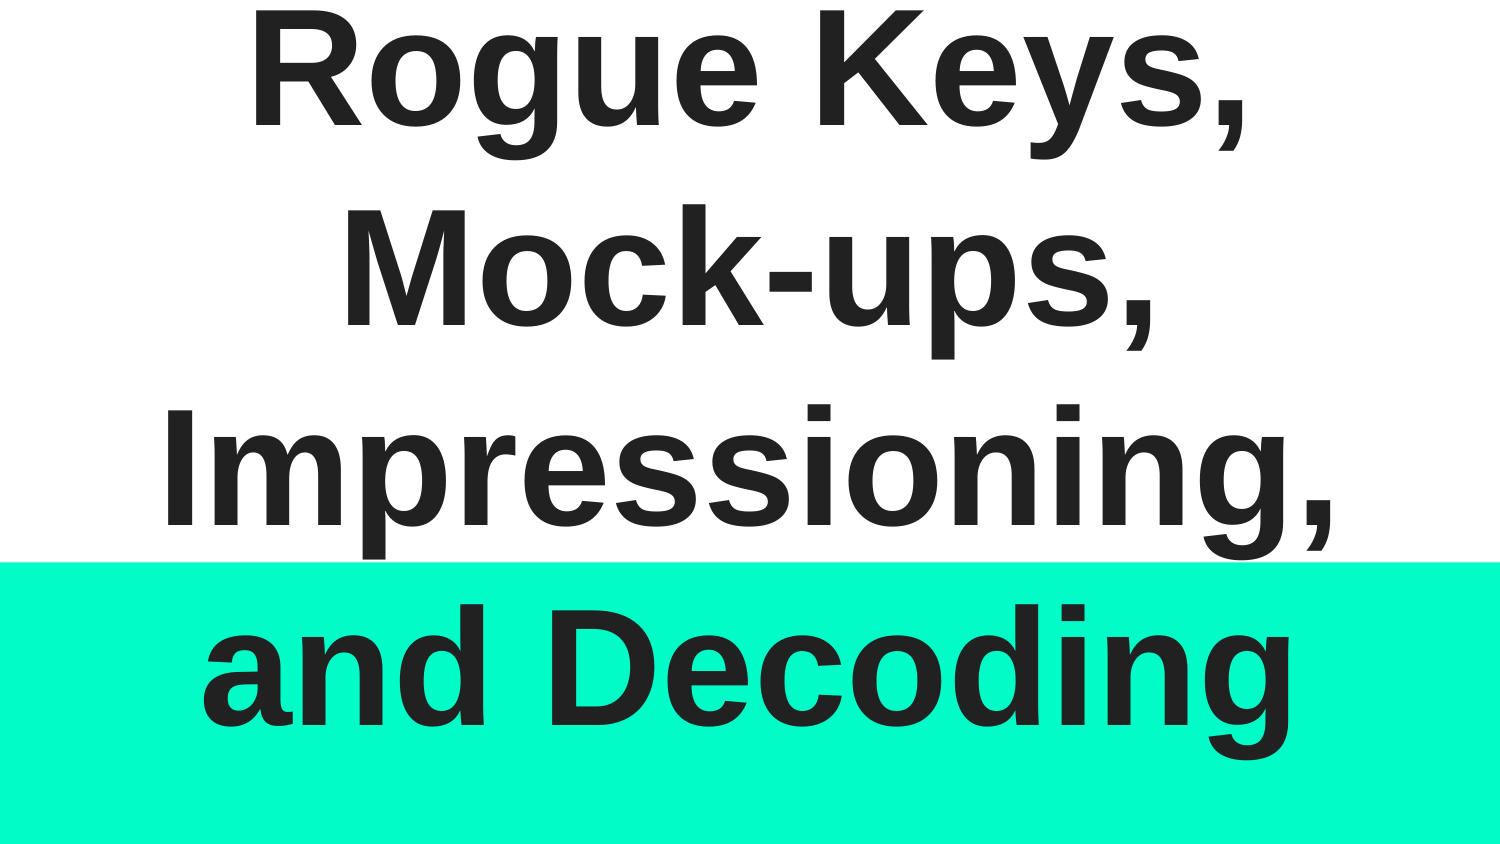

# Rogue Keys, Mock-ups, Impressioning, and Decoding